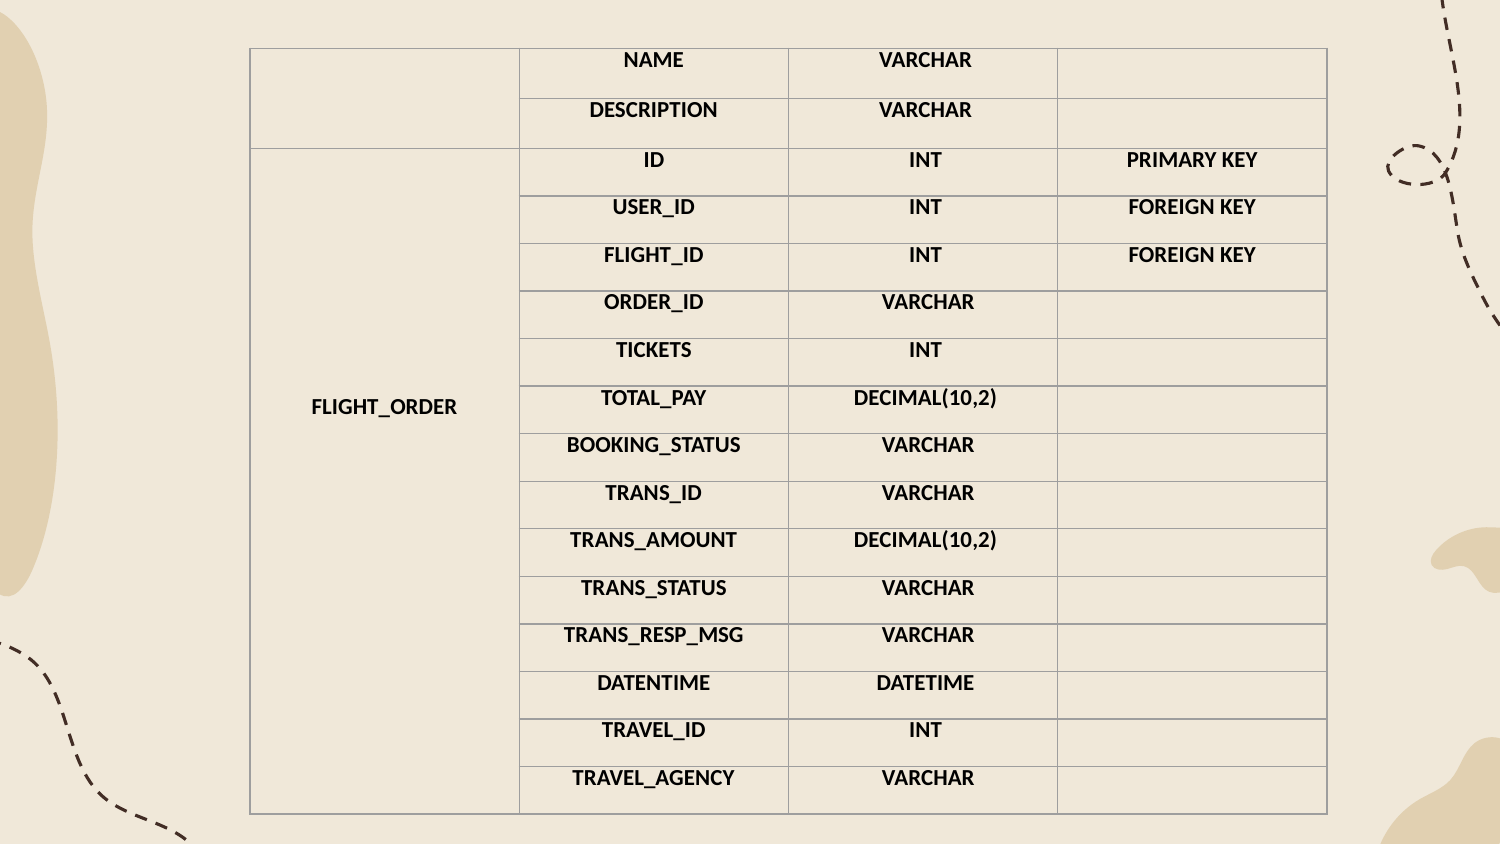

|  | NAME | VARCHAR |  |
| --- | --- | --- | --- |
|  | DESCRIPTION | VARCHAR |  |
| FLIGHT\_ORDER | ID | INT | PRIMARY KEY |
|  | USER\_ID | INT | FOREIGN KEY |
|  | FLIGHT\_ID | INT | FOREIGN KEY |
|  | ORDER\_ID | VARCHAR |  |
|  | TICKETS | INT |  |
|  | TOTAL\_PAY | DECIMAL(10,2) |  |
|  | BOOKING\_STATUS | VARCHAR |  |
|  | TRANS\_ID | VARCHAR |  |
|  | TRANS\_AMOUNT | DECIMAL(10,2) |  |
|  | TRANS\_STATUS | VARCHAR |  |
|  | TRANS\_RESP\_MSG | VARCHAR |  |
|  | DATENTIME | DATETIME |  |
|  | TRAVEL\_ID | INT |  |
|  | TRAVEL\_AGENCY | VARCHAR |  |